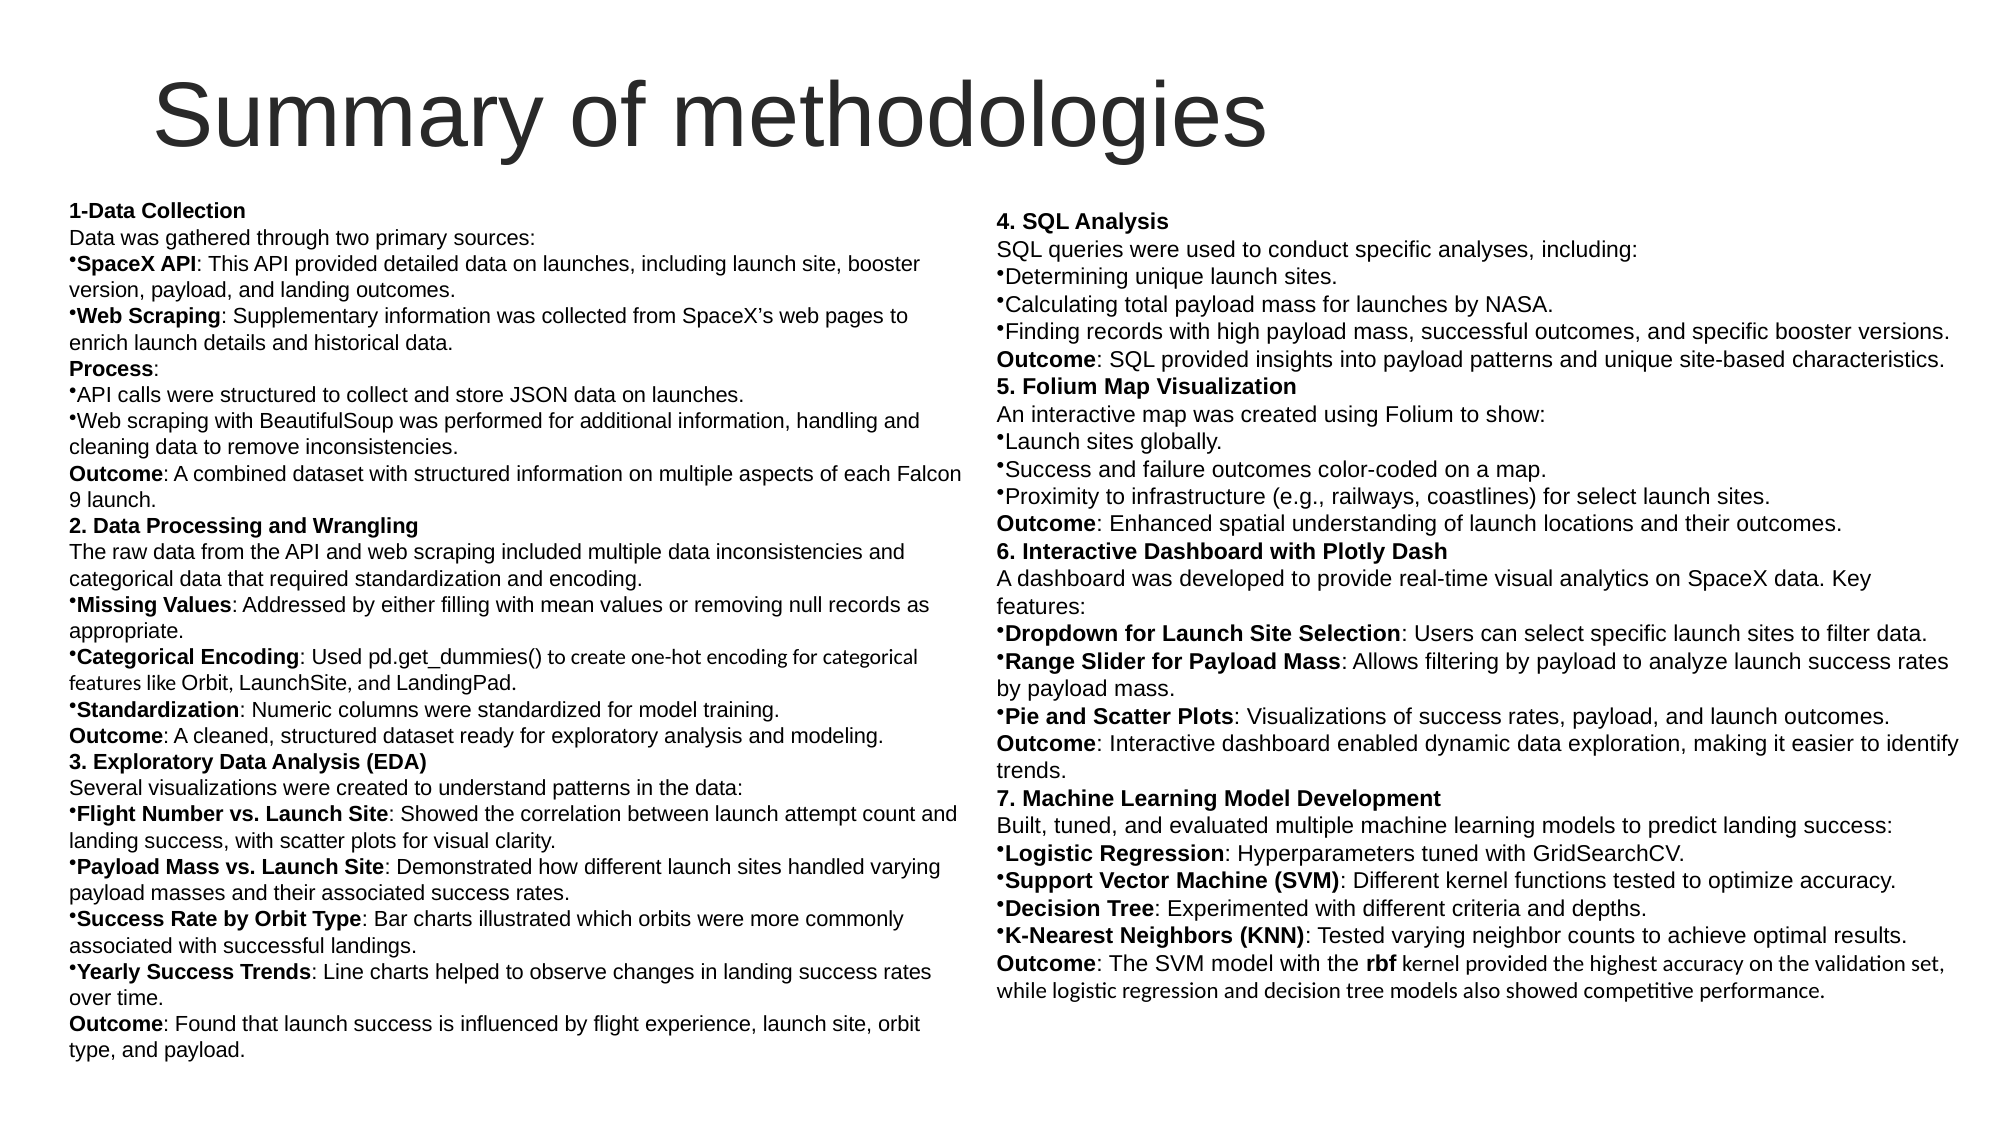

# Summary of methodologies
1-Data Collection
Data was gathered through two primary sources:
SpaceX API: This API provided detailed data on launches, including launch site, booster version, payload, and landing outcomes.
Web Scraping: Supplementary information was collected from SpaceX’s web pages to enrich launch details and historical data.
Process:
API calls were structured to collect and store JSON data on launches.
Web scraping with BeautifulSoup was performed for additional information, handling and cleaning data to remove inconsistencies.
Outcome: A combined dataset with structured information on multiple aspects of each Falcon 9 launch.
2. Data Processing and Wrangling
The raw data from the API and web scraping included multiple data inconsistencies and categorical data that required standardization and encoding.
Missing Values: Addressed by either filling with mean values or removing null records as appropriate.
Categorical Encoding: Used pd.get_dummies() to create one-hot encoding for categorical features like Orbit, LaunchSite, and LandingPad.
Standardization: Numeric columns were standardized for model training.
Outcome: A cleaned, structured dataset ready for exploratory analysis and modeling.
3. Exploratory Data Analysis (EDA)
Several visualizations were created to understand patterns in the data:
Flight Number vs. Launch Site: Showed the correlation between launch attempt count and landing success, with scatter plots for visual clarity.
Payload Mass vs. Launch Site: Demonstrated how different launch sites handled varying payload masses and their associated success rates.
Success Rate by Orbit Type: Bar charts illustrated which orbits were more commonly associated with successful landings.
Yearly Success Trends: Line charts helped to observe changes in landing success rates over time.
Outcome: Found that launch success is influenced by flight experience, launch site, orbit type, and payload.
4. SQL Analysis
SQL queries were used to conduct specific analyses, including:
Determining unique launch sites.
Calculating total payload mass for launches by NASA.
Finding records with high payload mass, successful outcomes, and specific booster versions.
Outcome: SQL provided insights into payload patterns and unique site-based characteristics.
5. Folium Map Visualization
An interactive map was created using Folium to show:
Launch sites globally.
Success and failure outcomes color-coded on a map.
Proximity to infrastructure (e.g., railways, coastlines) for select launch sites.
Outcome: Enhanced spatial understanding of launch locations and their outcomes.
6. Interactive Dashboard with Plotly Dash
A dashboard was developed to provide real-time visual analytics on SpaceX data. Key features:
Dropdown for Launch Site Selection: Users can select specific launch sites to filter data.
Range Slider for Payload Mass: Allows filtering by payload to analyze launch success rates by payload mass.
Pie and Scatter Plots: Visualizations of success rates, payload, and launch outcomes.
Outcome: Interactive dashboard enabled dynamic data exploration, making it easier to identify trends.
7. Machine Learning Model Development
Built, tuned, and evaluated multiple machine learning models to predict landing success:
Logistic Regression: Hyperparameters tuned with GridSearchCV.
Support Vector Machine (SVM): Different kernel functions tested to optimize accuracy.
Decision Tree: Experimented with different criteria and depths.
K-Nearest Neighbors (KNN): Tested varying neighbor counts to achieve optimal results.
Outcome: The SVM model with the rbf kernel provided the highest accuracy on the validation set, while logistic regression and decision tree models also showed competitive performance.